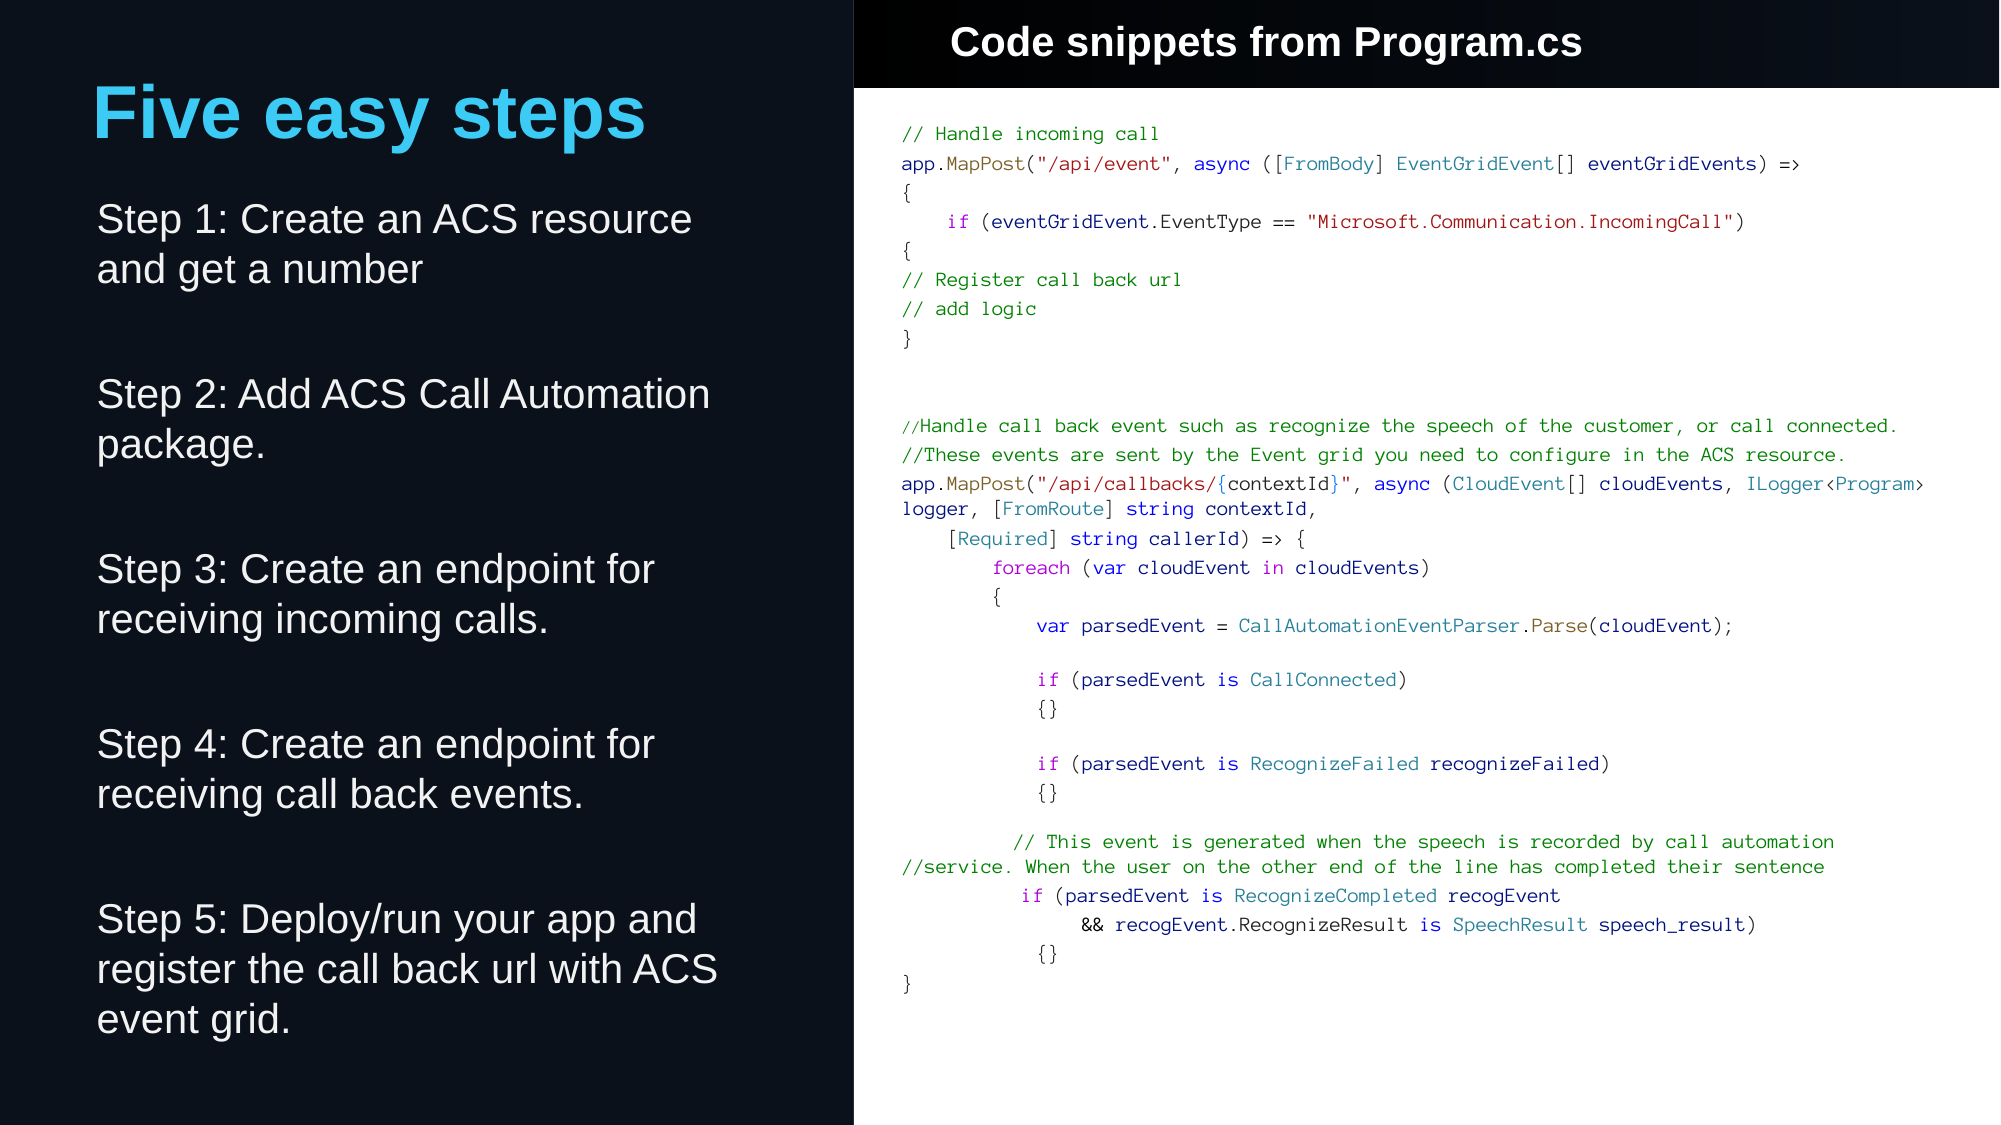

Code snippets from Program.cs
Five easy steps
// Handle incoming call
app.MapPost("/api/event", async ([FromBody] EventGridEvent[] eventGridEvents) =>
{
    if (eventGridEvent.EventType == "Microsoft.Communication.IncomingCall")
{
// Register call back url
// add logic
}

//Handle call back event such as recognize the speech of the customer, or call connected.
//These events are sent by the Event grid you need to configure in the ACS resource.
app.MapPost("/api/callbacks/{contextId}", async (CloudEvent[] cloudEvents, ILogger<Program> logger, [FromRoute] string contextId,
    [Required] string callerId) => {
        foreach (var cloudEvent in cloudEvents)
        {
            var parsedEvent = CallAutomationEventParser.Parse(cloudEvent);
 
            if (parsedEvent is CallConnected)
            {}
            if (parsedEvent is RecognizeFailed recognizeFailed)
            {}
            // This event is generated when the speech is recorded by call automation     //service. When the user on the other end of the line has completed their sentence
            if (parsedEvent is RecognizeCompleted recogEvent
                && recogEvent.RecognizeResult is SpeechResult speech_result)
            {}
}

Step 1: Create an ACS resource and get a number

Step 2: Add ACS Call Automation package.

Step 3: Create an endpoint for receiving incoming calls.

Step 4: Create an endpoint for receiving call back events.

Step 5: Deploy/run your app and register the call back url with ACS event grid.